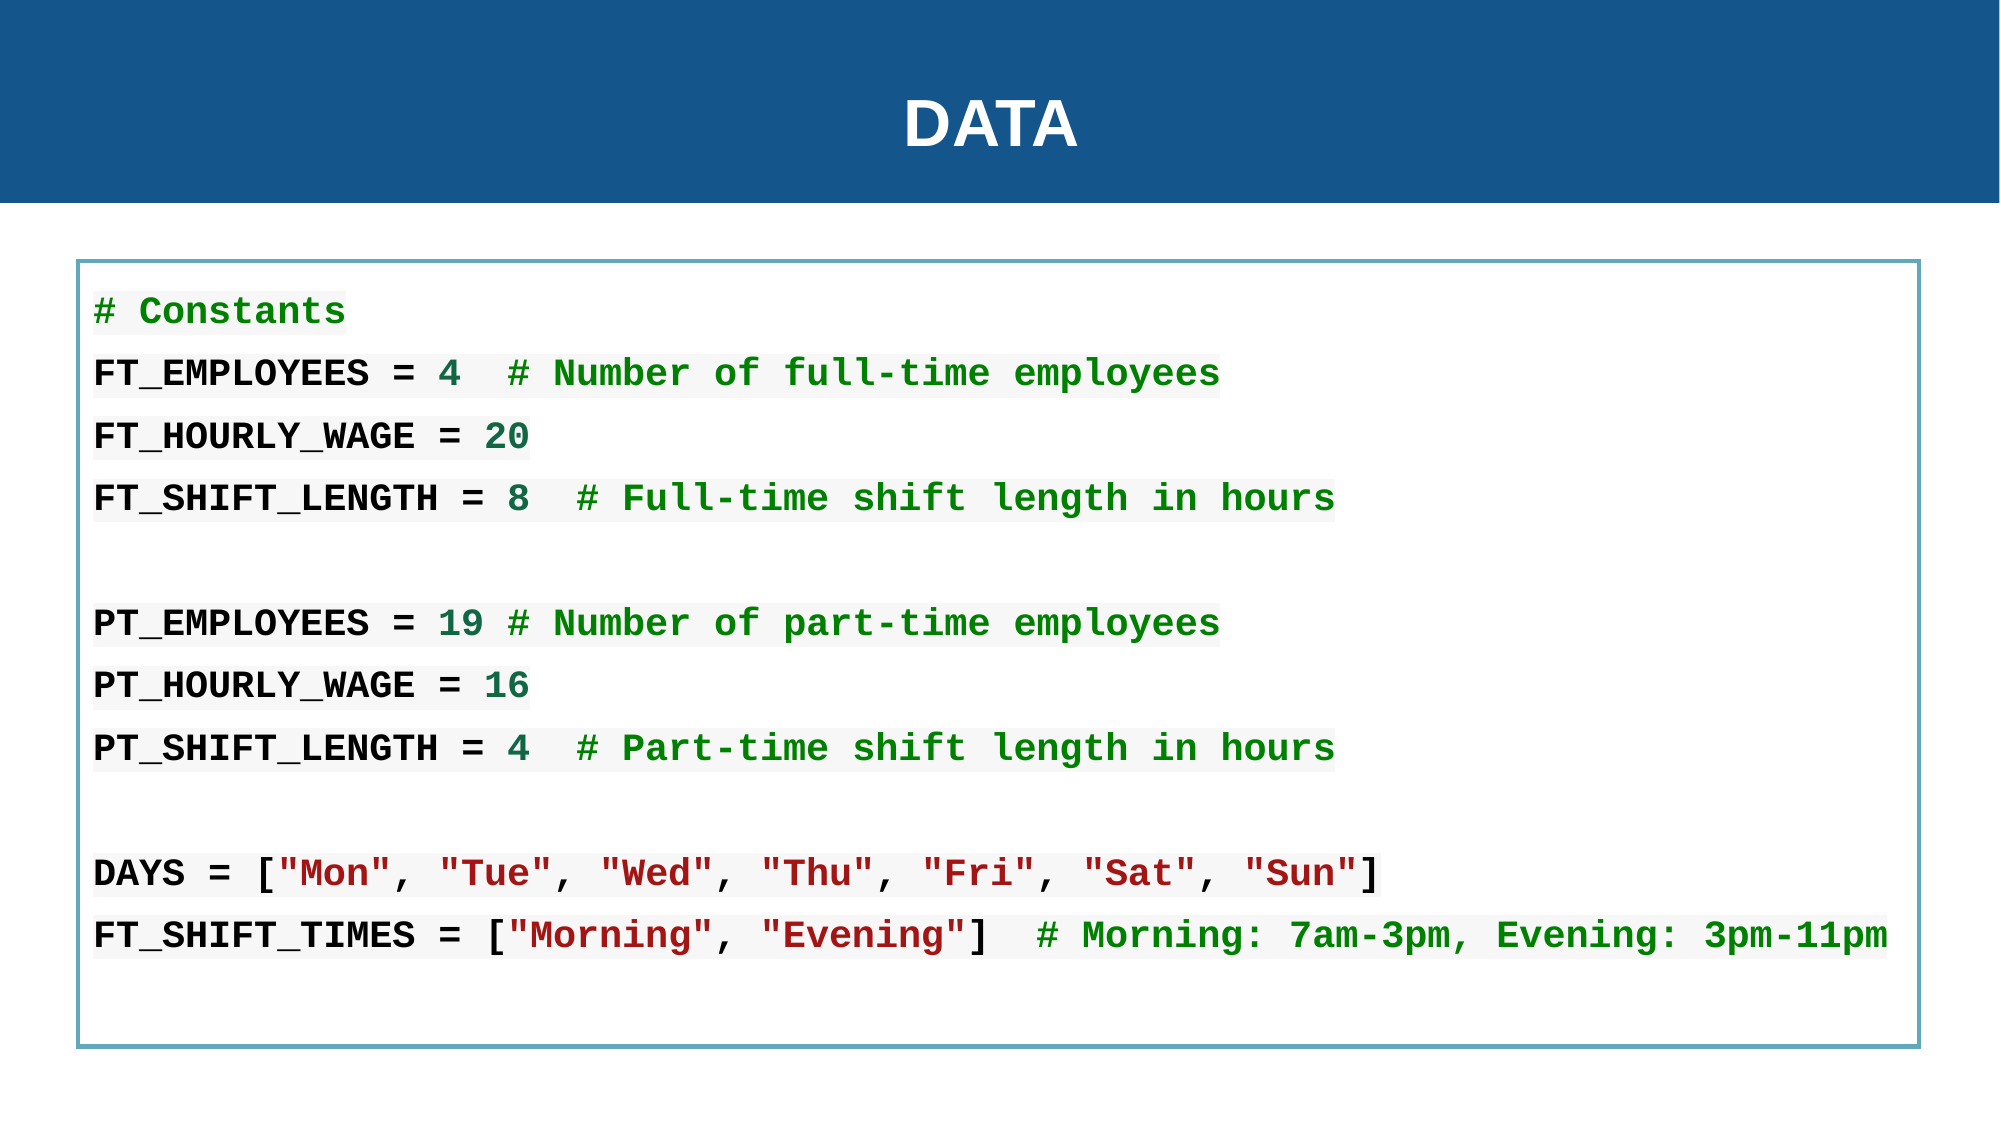

DATA
# Constants
FT_EMPLOYEES = 4  # Number of full-time employees
FT_HOURLY_WAGE = 20
FT_SHIFT_LENGTH = 8  # Full-time shift length in hours

PT_EMPLOYEES = 19 # Number of part-time employees
PT_HOURLY_WAGE = 16
PT_SHIFT_LENGTH = 4  # Part-time shift length in hours

DAYS = ["Mon", "Tue", "Wed", "Thu", "Fri", "Sat", "Sun"]
FT_SHIFT_TIMES = ["Morning", "Evening"]  # Morning: 7am-3pm, Evening: 3pm-11pm